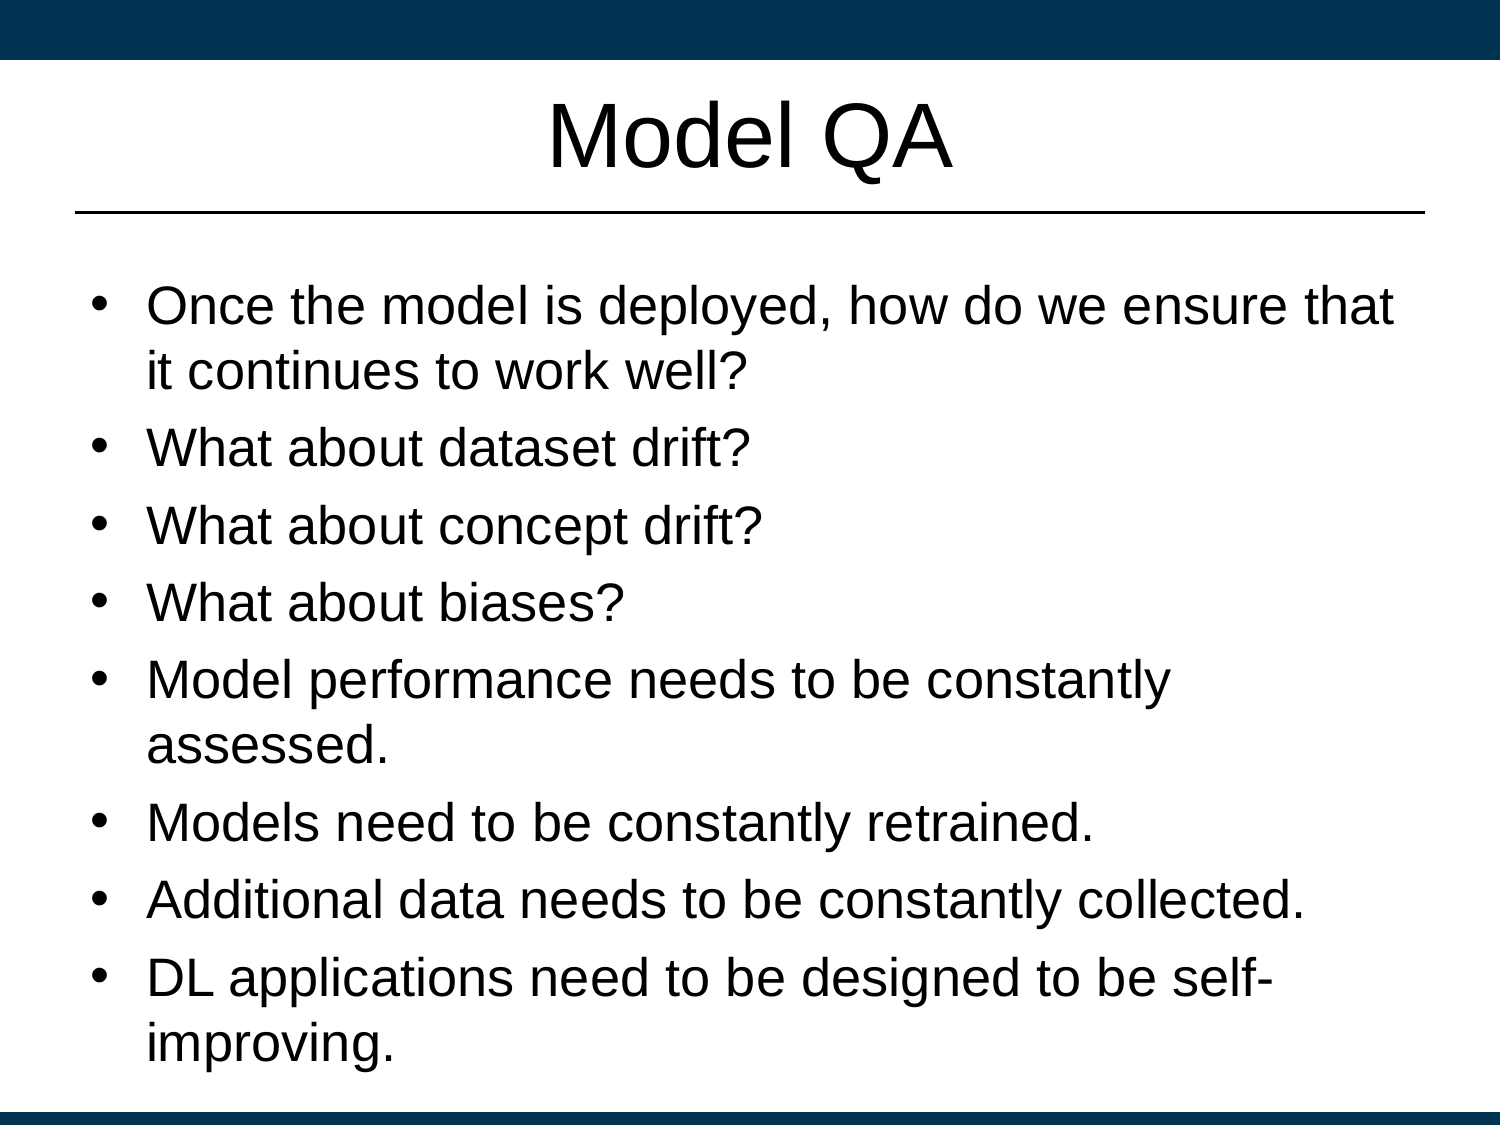

# Model QA
Once the model is deployed, how do we ensure that it continues to work well?
What about dataset drift?
What about concept drift?
What about biases?
Model performance needs to be constantly assessed.
Models need to be constantly retrained.
Additional data needs to be constantly collected.
DL applications need to be designed to be self-improving.